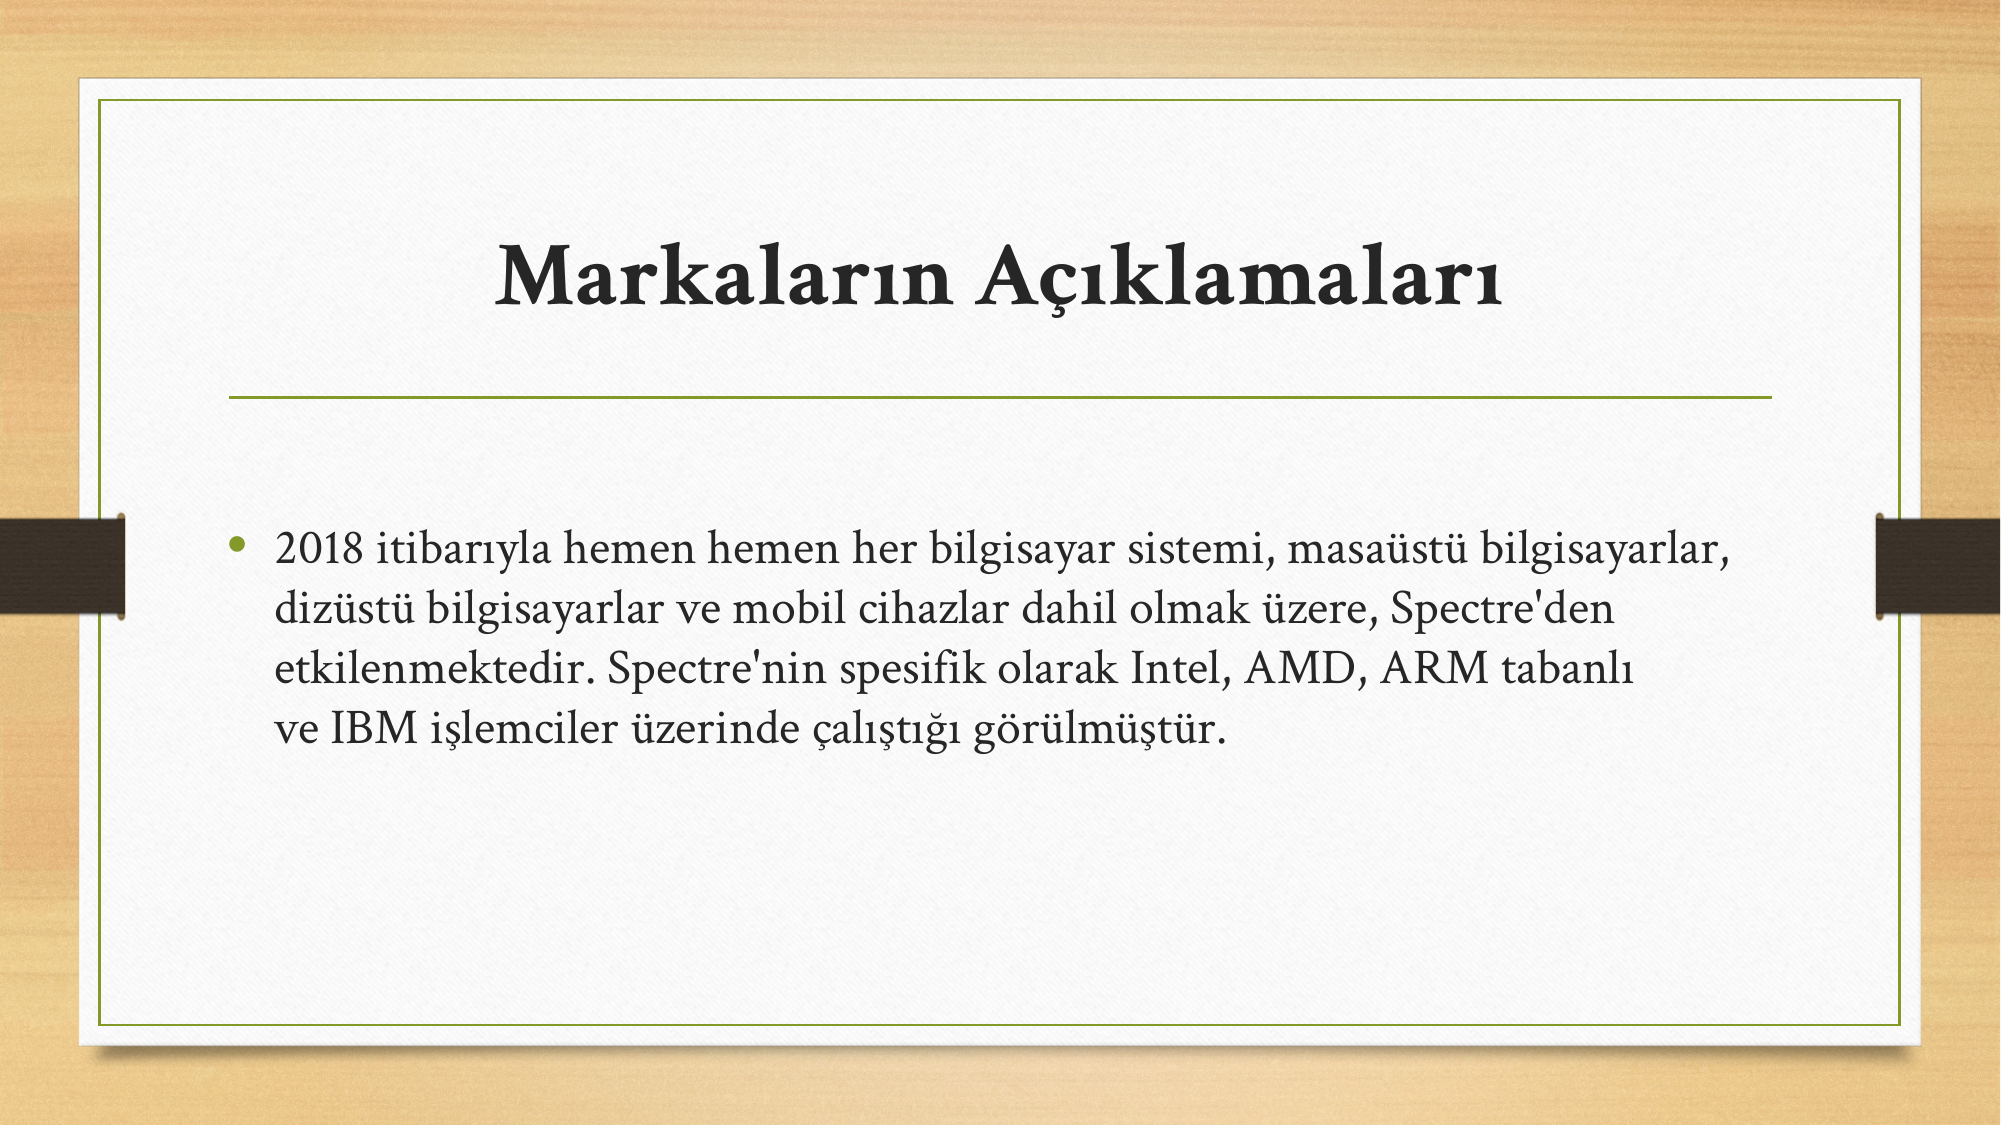

# Markaların Açıklamaları
2018 itibarıyla hemen hemen her bilgisayar sistemi, masaüstü bilgisayarlar, dizüstü bilgisayarlar ve mobil cihazlar dahil olmak üzere, Spectre'den etkilenmektedir. Spectre'nin spesifik olarak Intel, AMD, ARM tabanlı ve IBM işlemciler üzerinde çalıştığı görülmüştür.